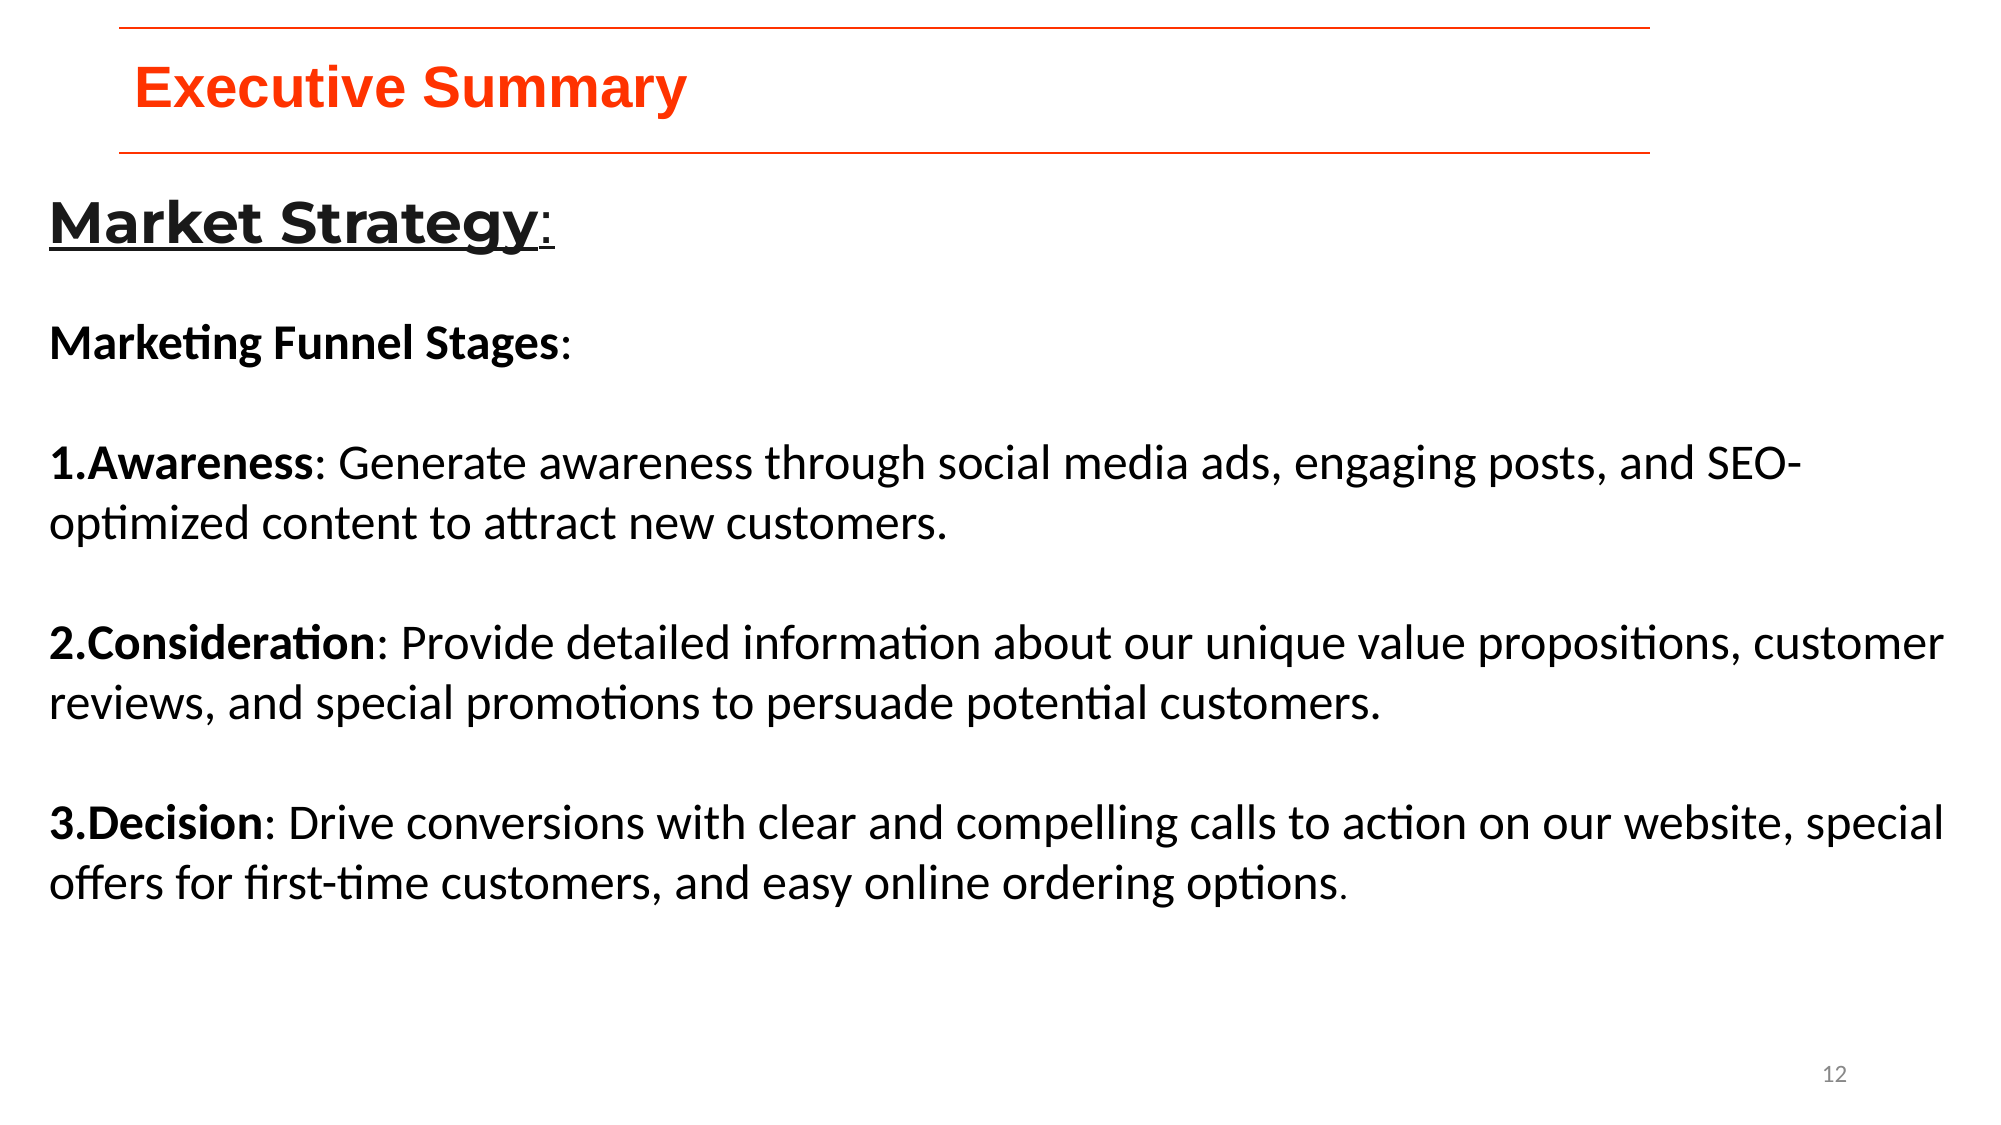

Executive Summary
Market Strategy:

Marketing Funnel Stages:

Awareness: Generate awareness through social media ads, engaging posts, and SEO-optimized content to attract new customers.

Consideration: Provide detailed information about our unique value propositions, customer reviews, and special promotions to persuade potential customers.

Decision: Drive conversions with clear and compelling calls to action on our website, special offers for first-time customers, and easy online ordering options.

12